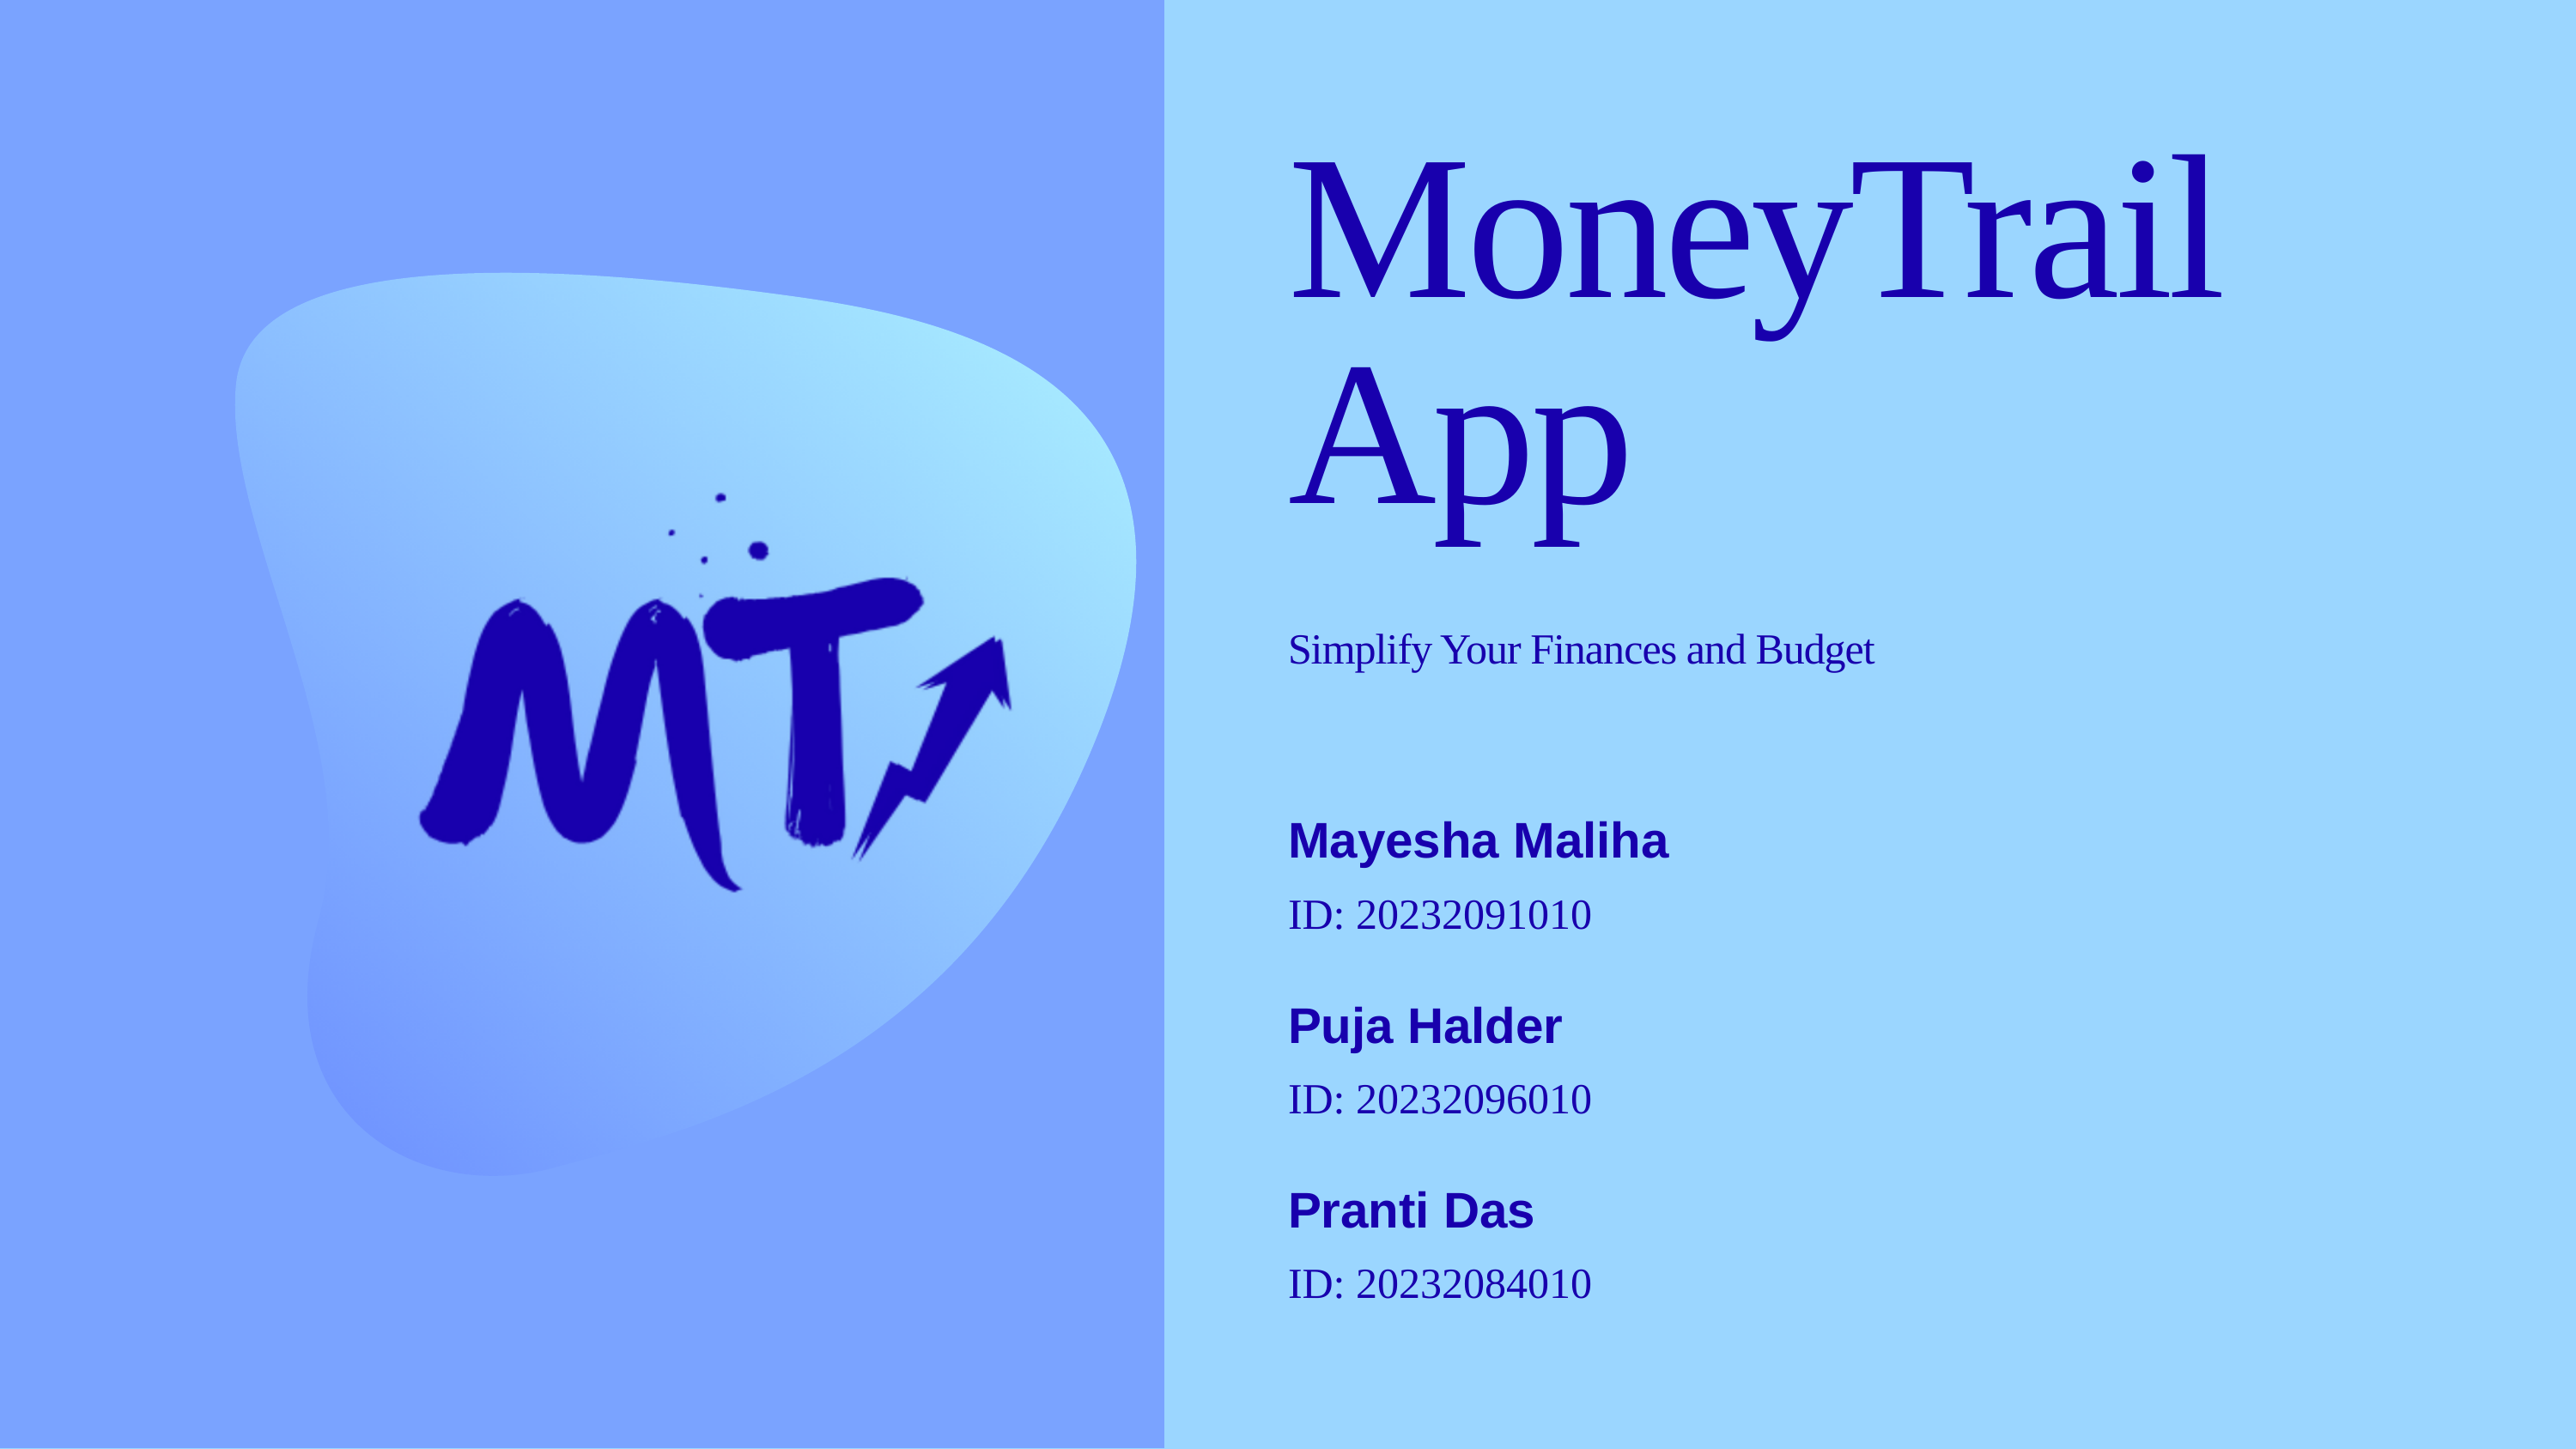

MoneyTrail App
Simplify Your Finances and Budget

Mayesha Maliha
ID: 20232091010
Puja Halder
ID: 20232096010
Pranti Das
ID: 20232084010